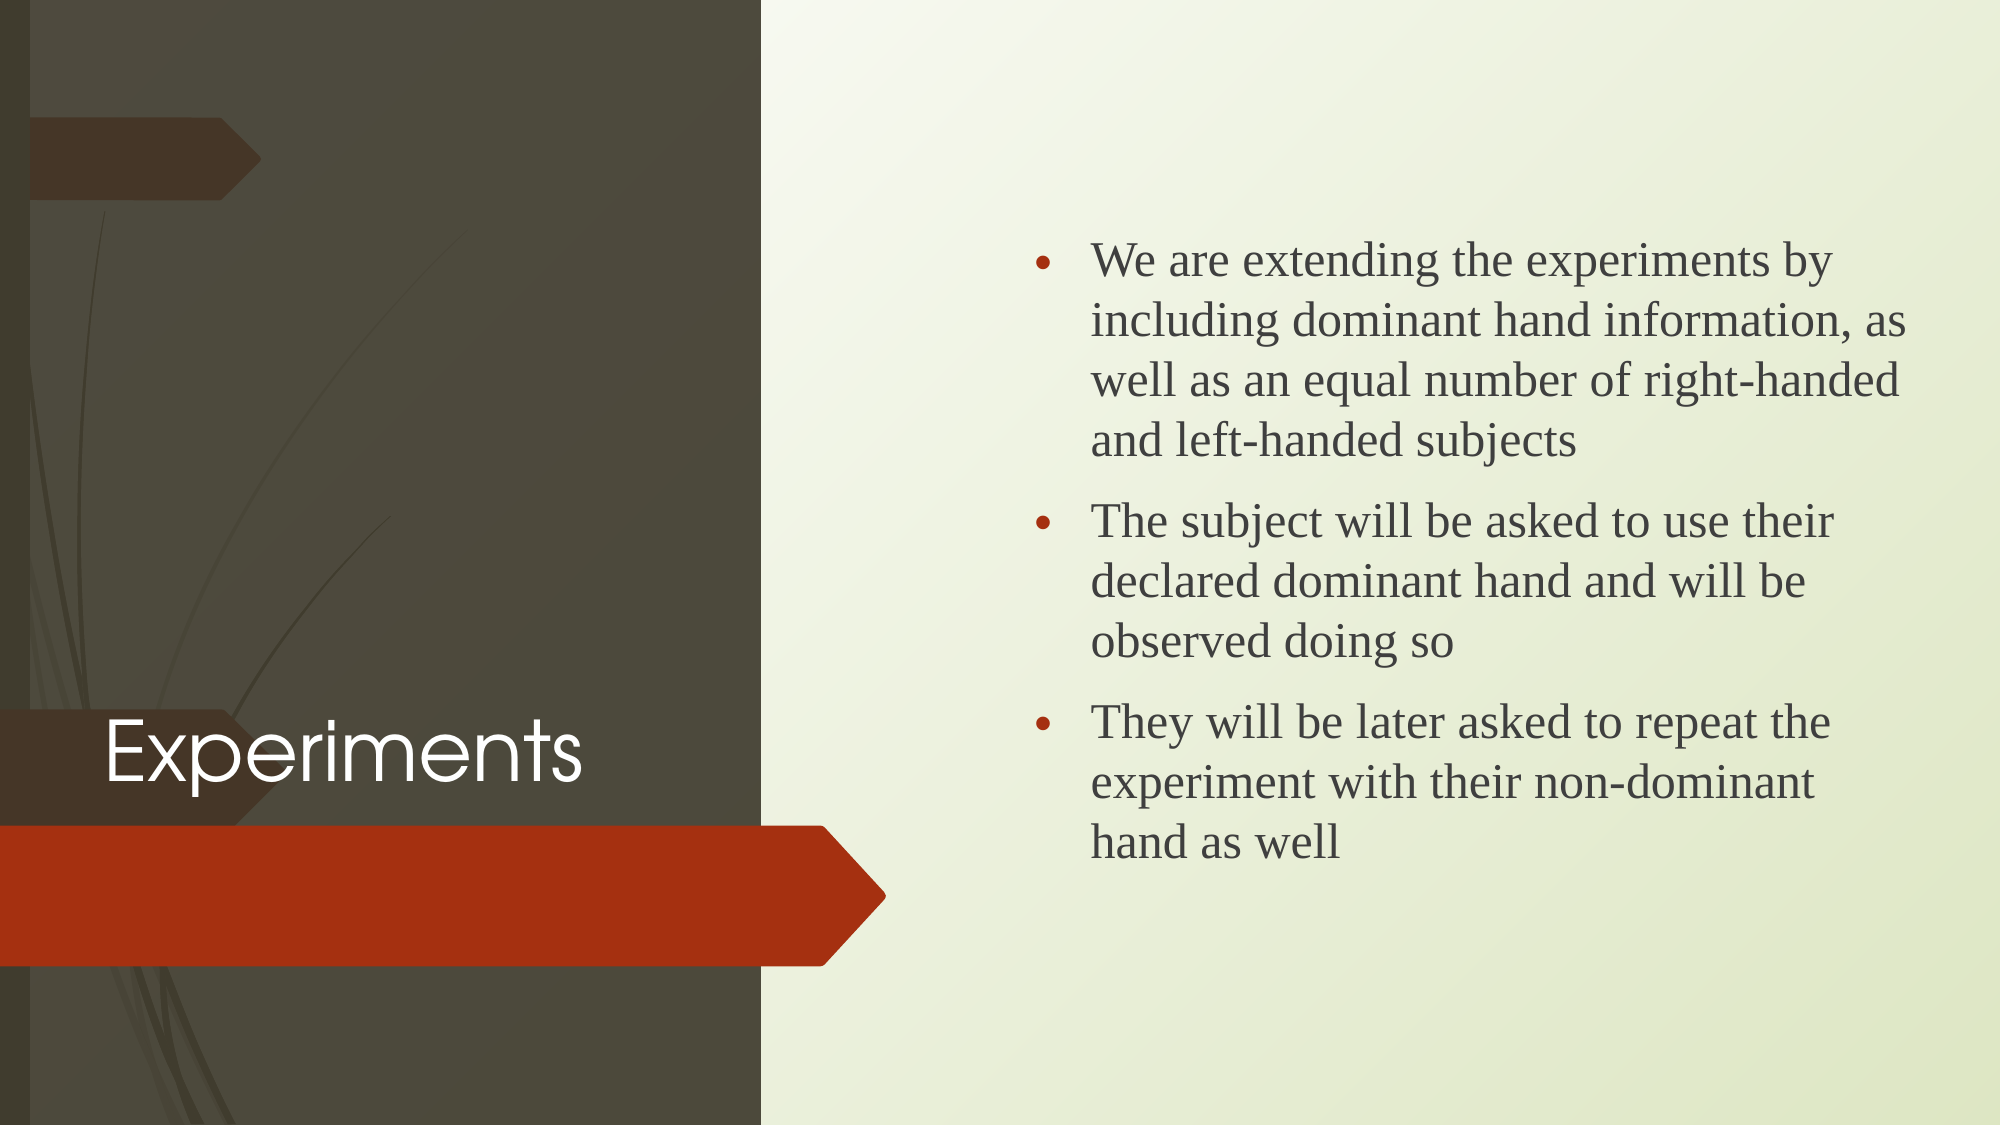

# Experiments
We are extending the experiments by including dominant hand information, as well as an equal number of right-handed and left-handed subjects
The subject will be asked to use their declared dominant hand and will be observed doing so
They will be later asked to repeat the experiment with their non-dominant hand as well